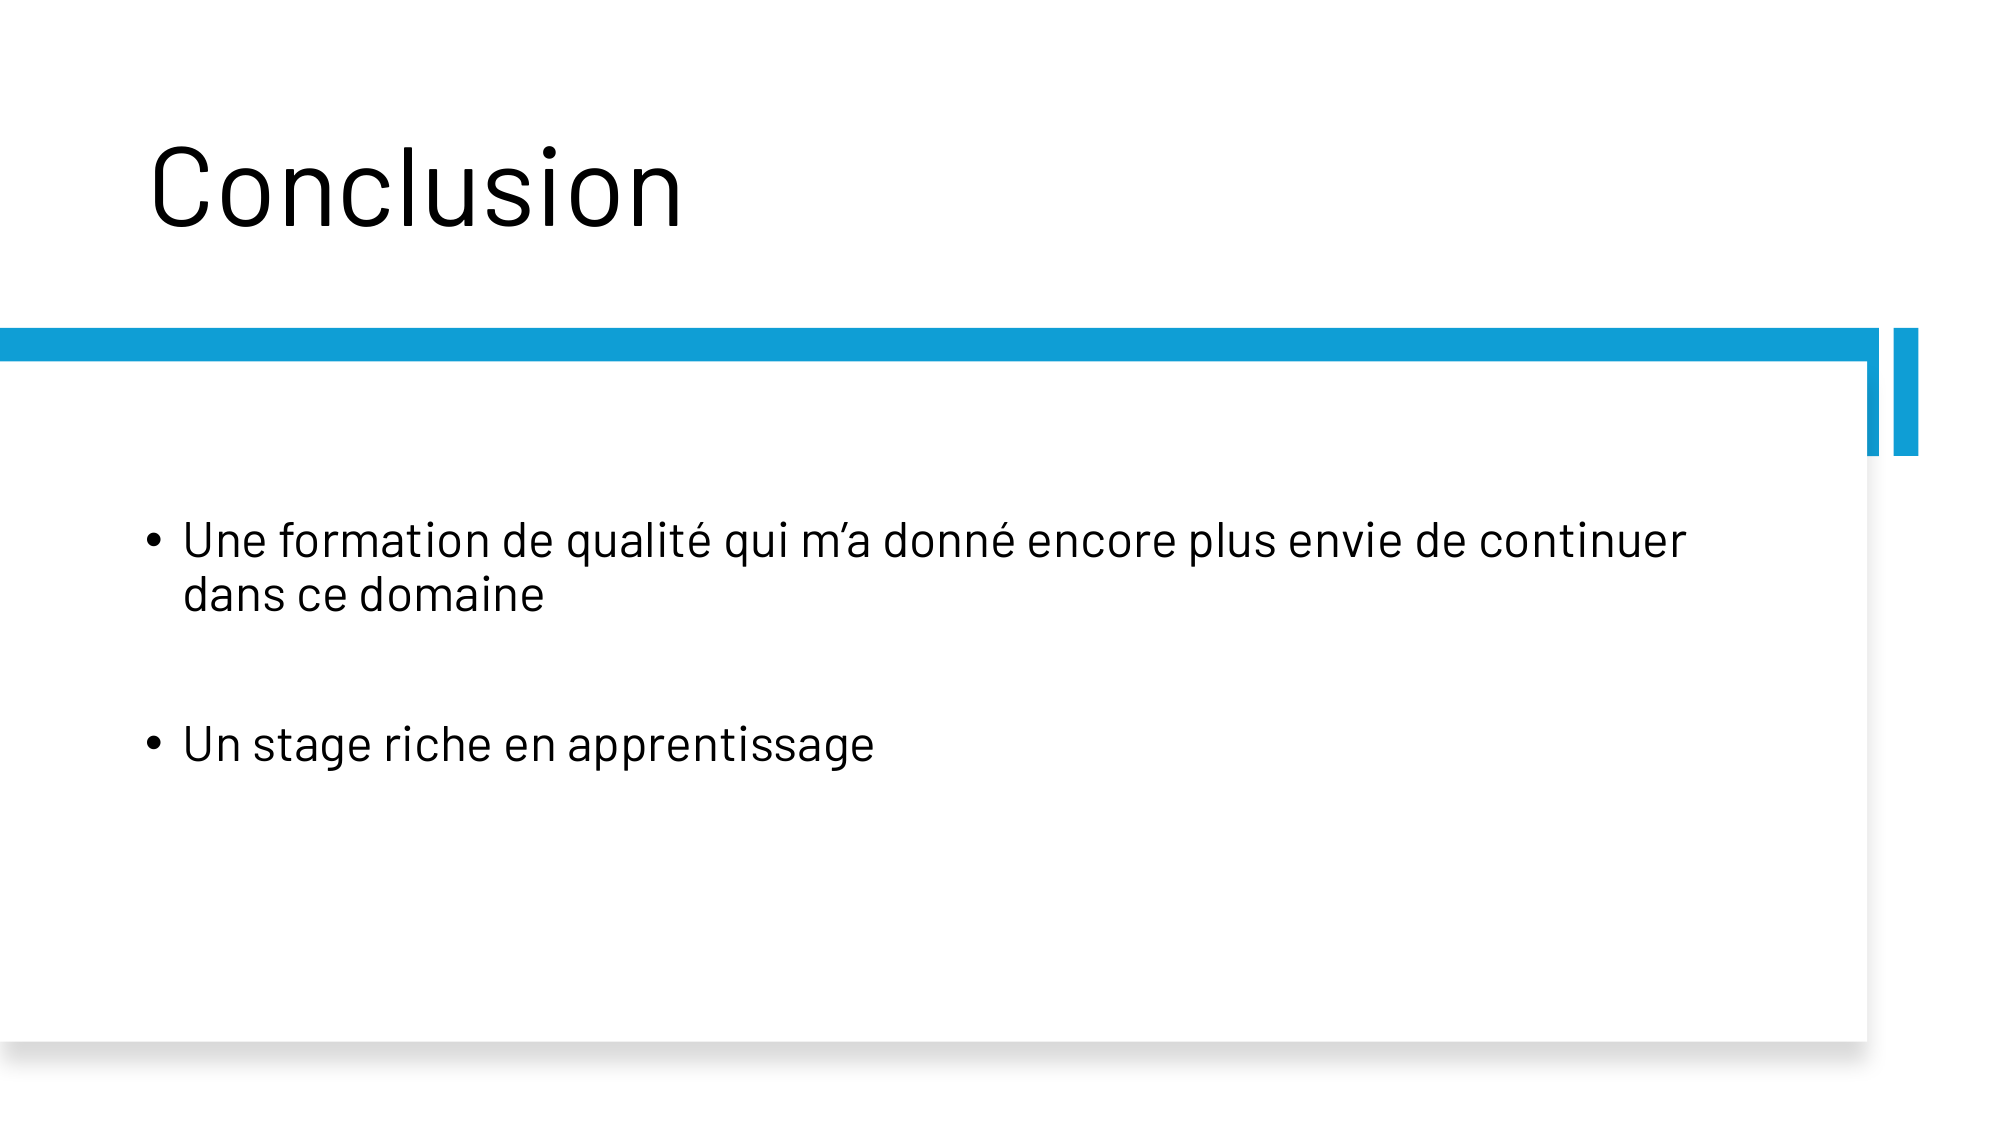

# Conclusion

Une formation de qualité qui m’a donné encore plus envie de continuer dans ce domaine

Un stage riche en apprentissage